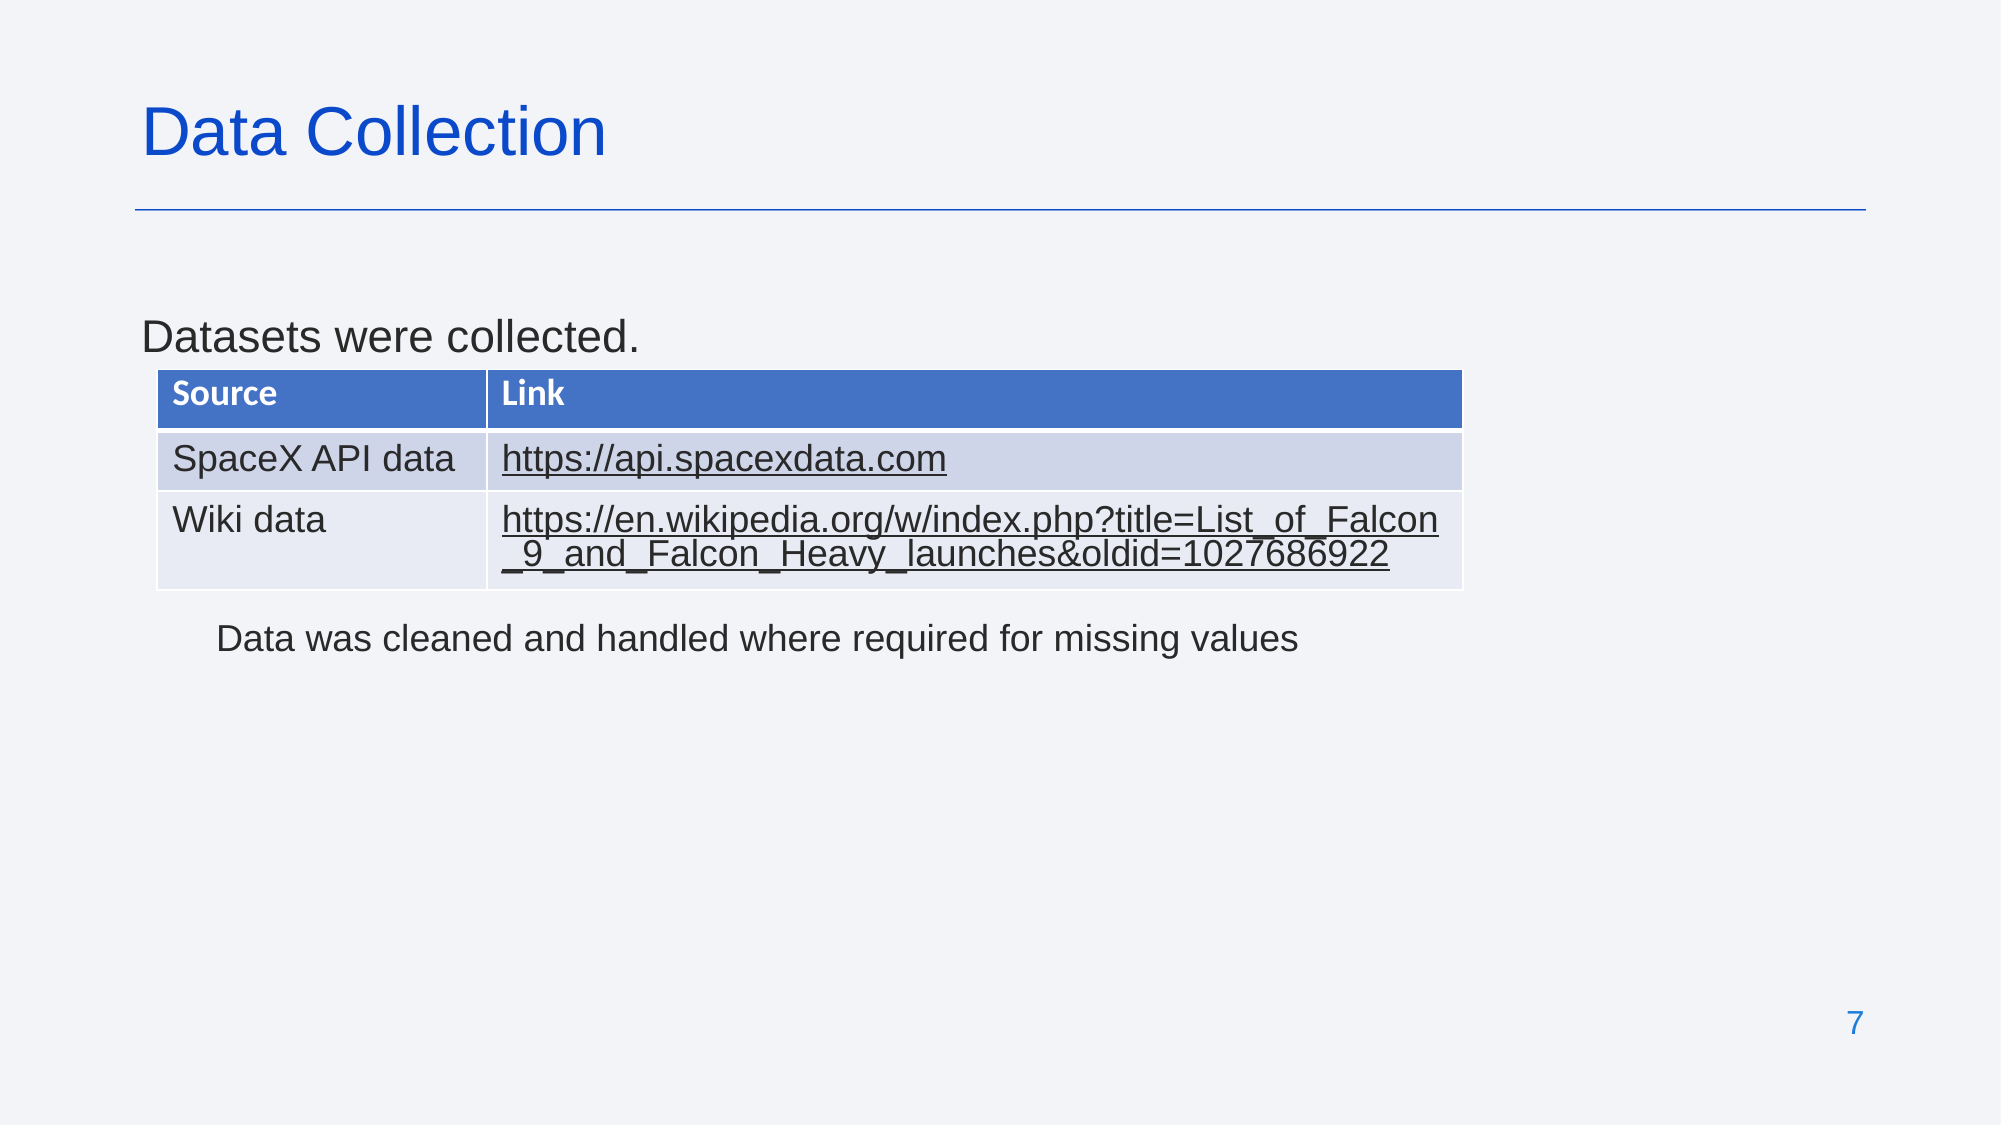

Data Collection
Datasets were collected.

Data was cleaned and handled where required for missing values

| Source | Link |
| --- | --- |
| SpaceX API data | https://api.spacexdata.com |
| Wiki data | https://en.wikipedia.org/w/index.php?title=List\_of\_Falcon\_9\_and\_Falcon\_Heavy\_launches&oldid=1027686922 |
7